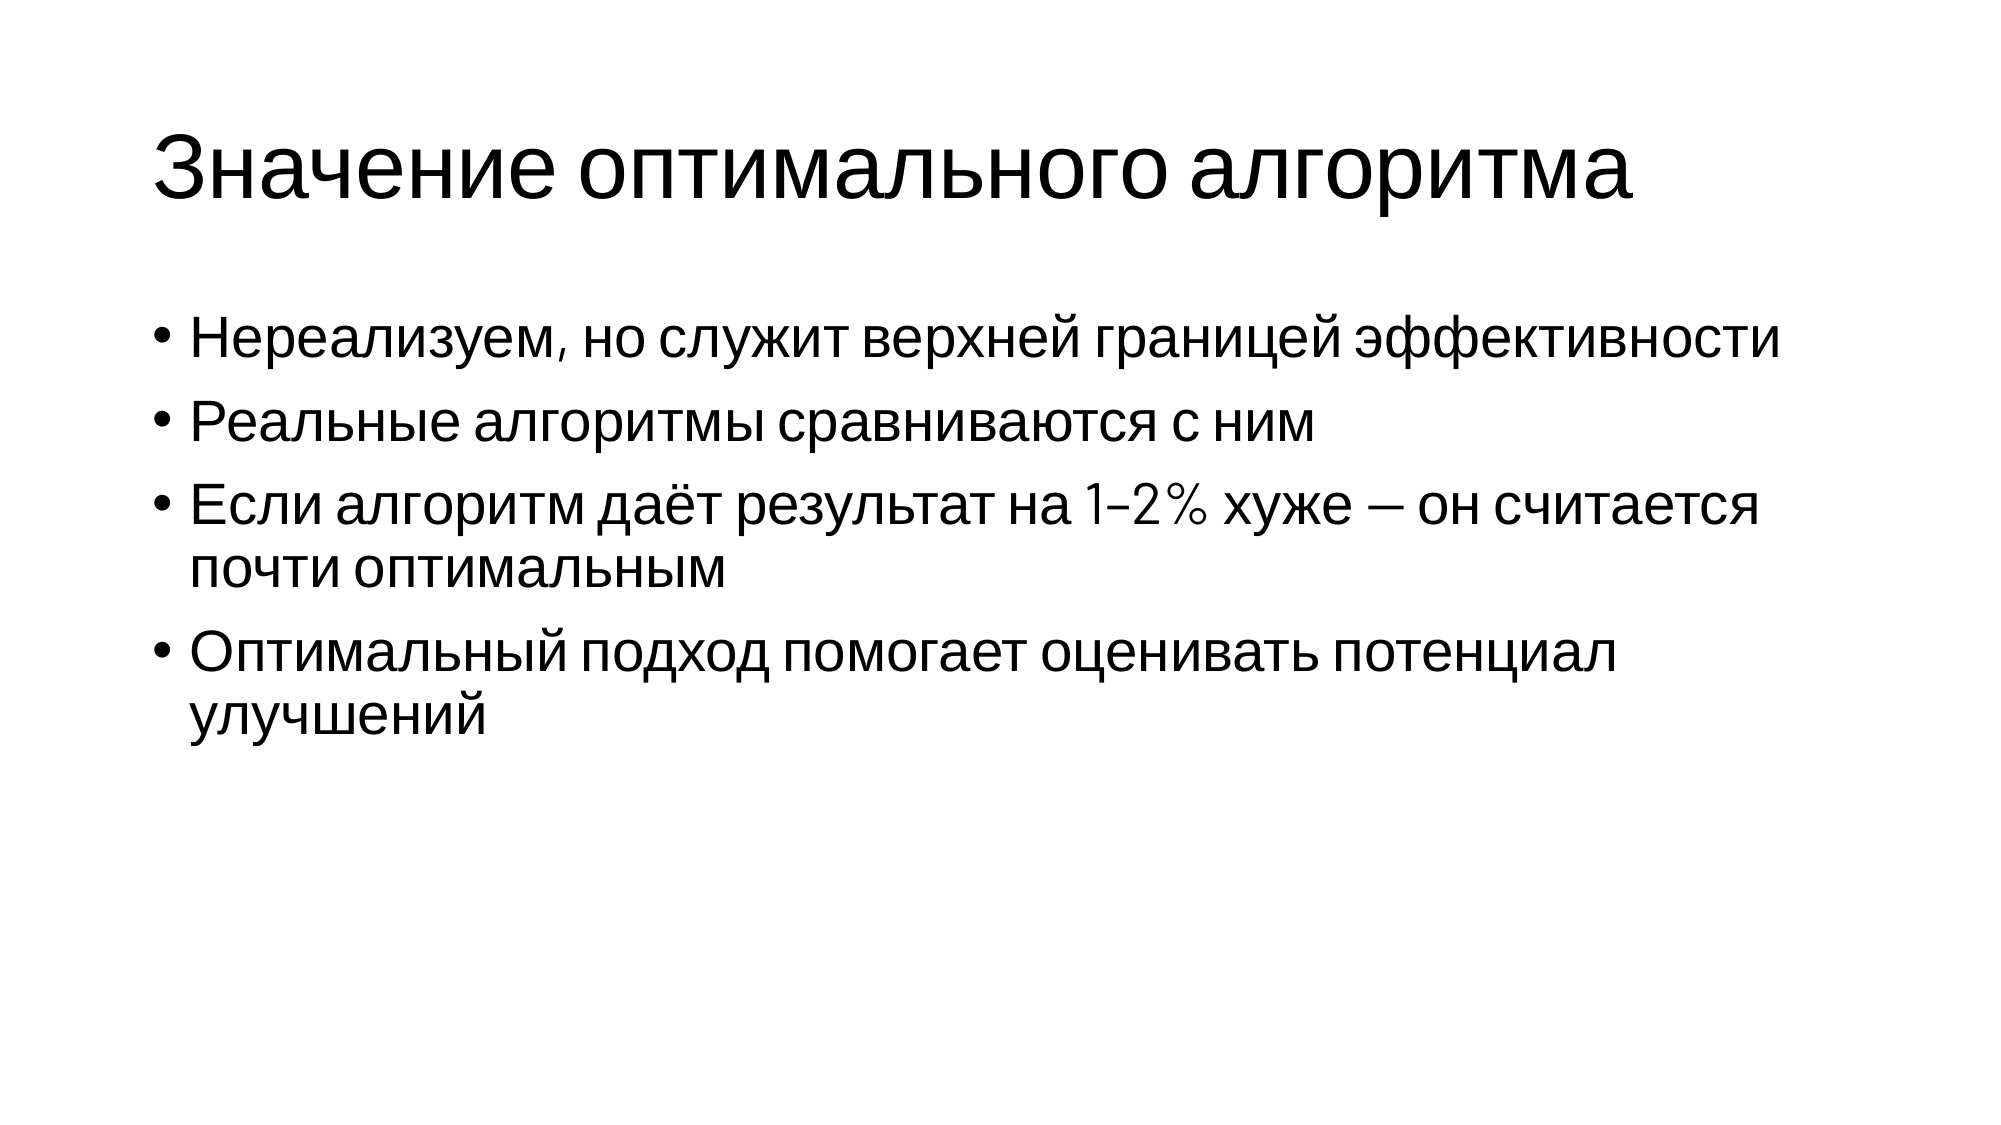

# Значение оптимального алгоритма
Нереализуем, но служит верхней границей эффективности
Реальные алгоритмы сравниваются с ним
Если алгоритм даёт результат на 1–2% хуже — он считается почти оптимальным
Оптимальный подход помогает оценивать потенциал улучшений